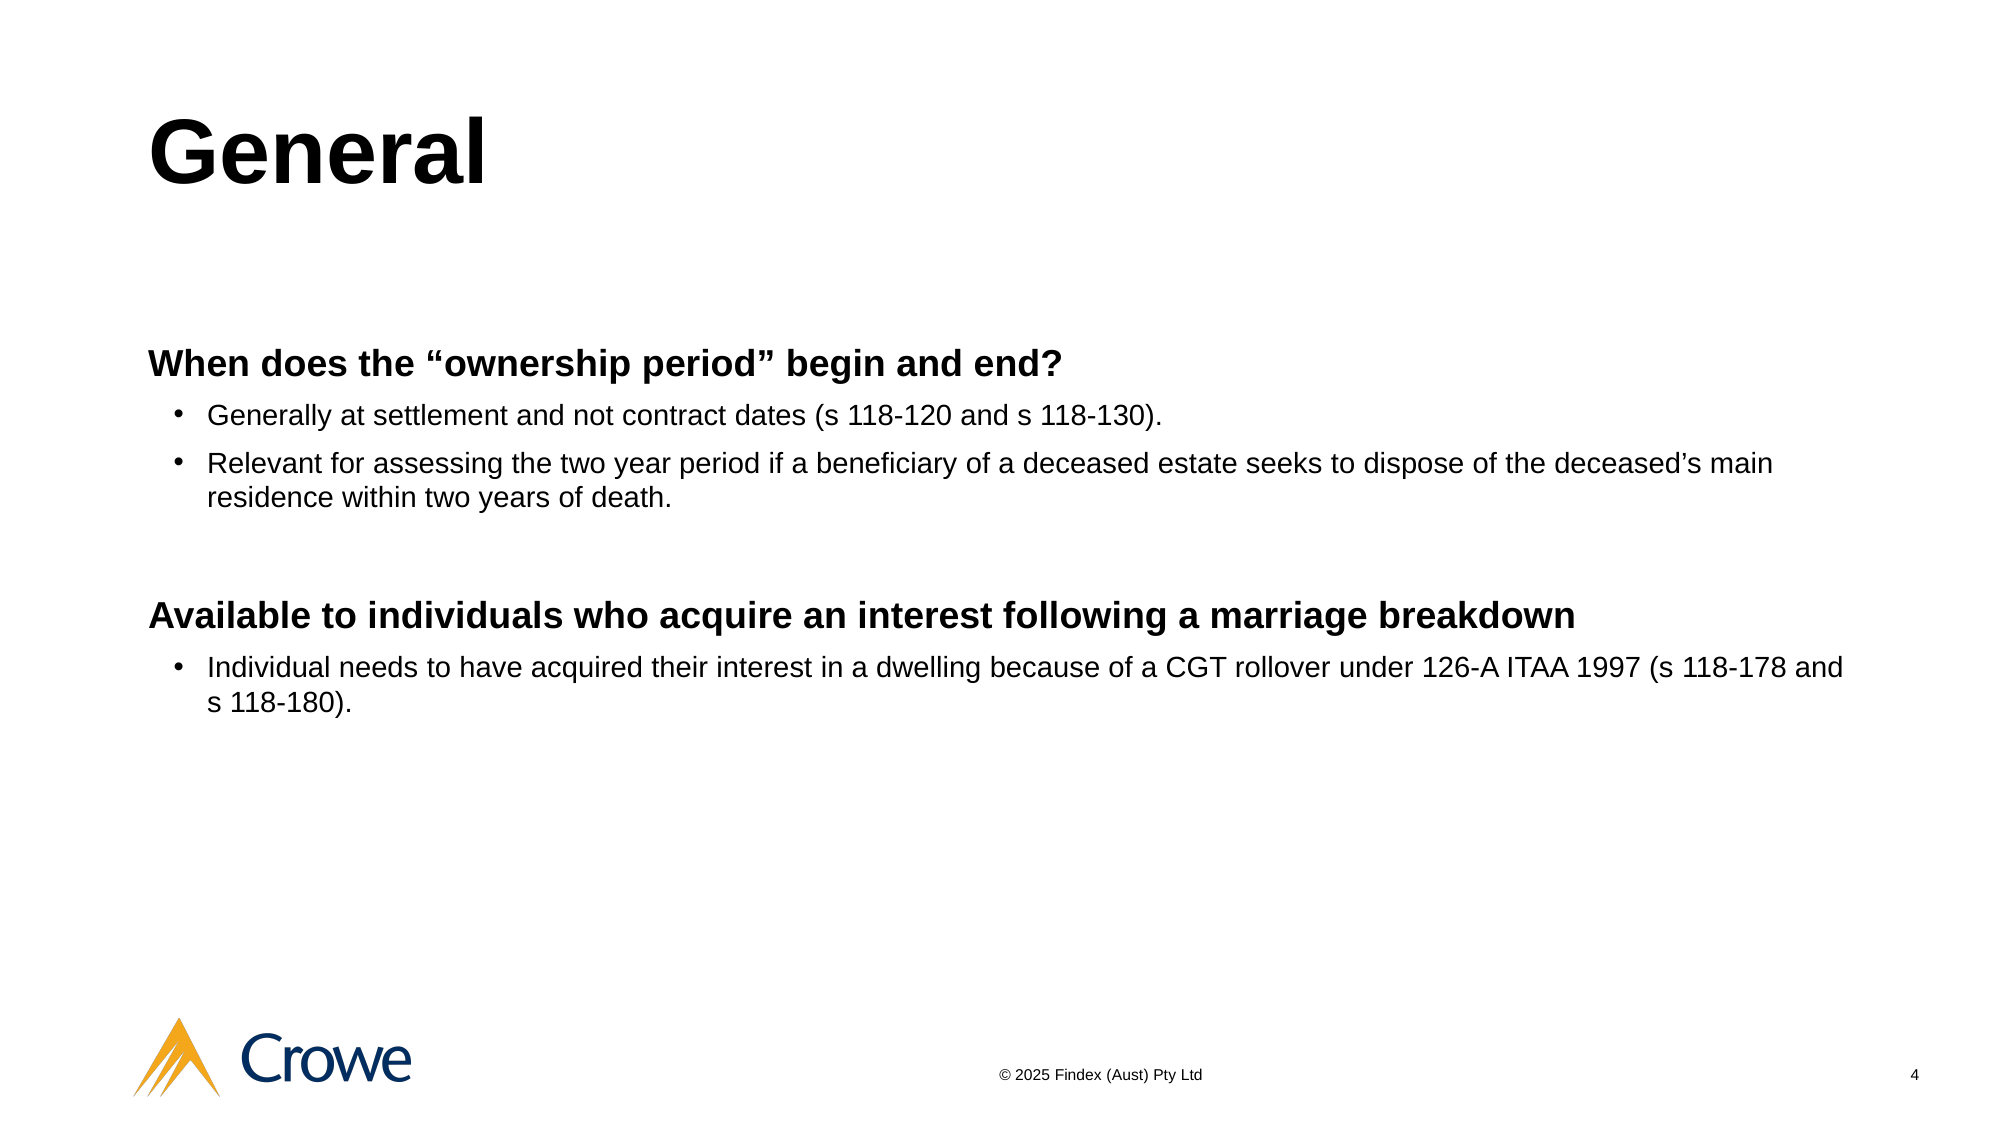

# General

When does the “ownership period” begin and end?
Generally at settlement and not contract dates (s 118-120 and s 118-130).
Relevant for assessing the two year period if a beneficiary of a deceased estate seeks to dispose of the deceased’s main residence within two years of death.

Available to individuals who acquire an interest following a marriage breakdown
Individual needs to have acquired their interest in a dwelling because of a CGT rollover under 126-A ITAA 1997 (s 118-178 and s 118-180).